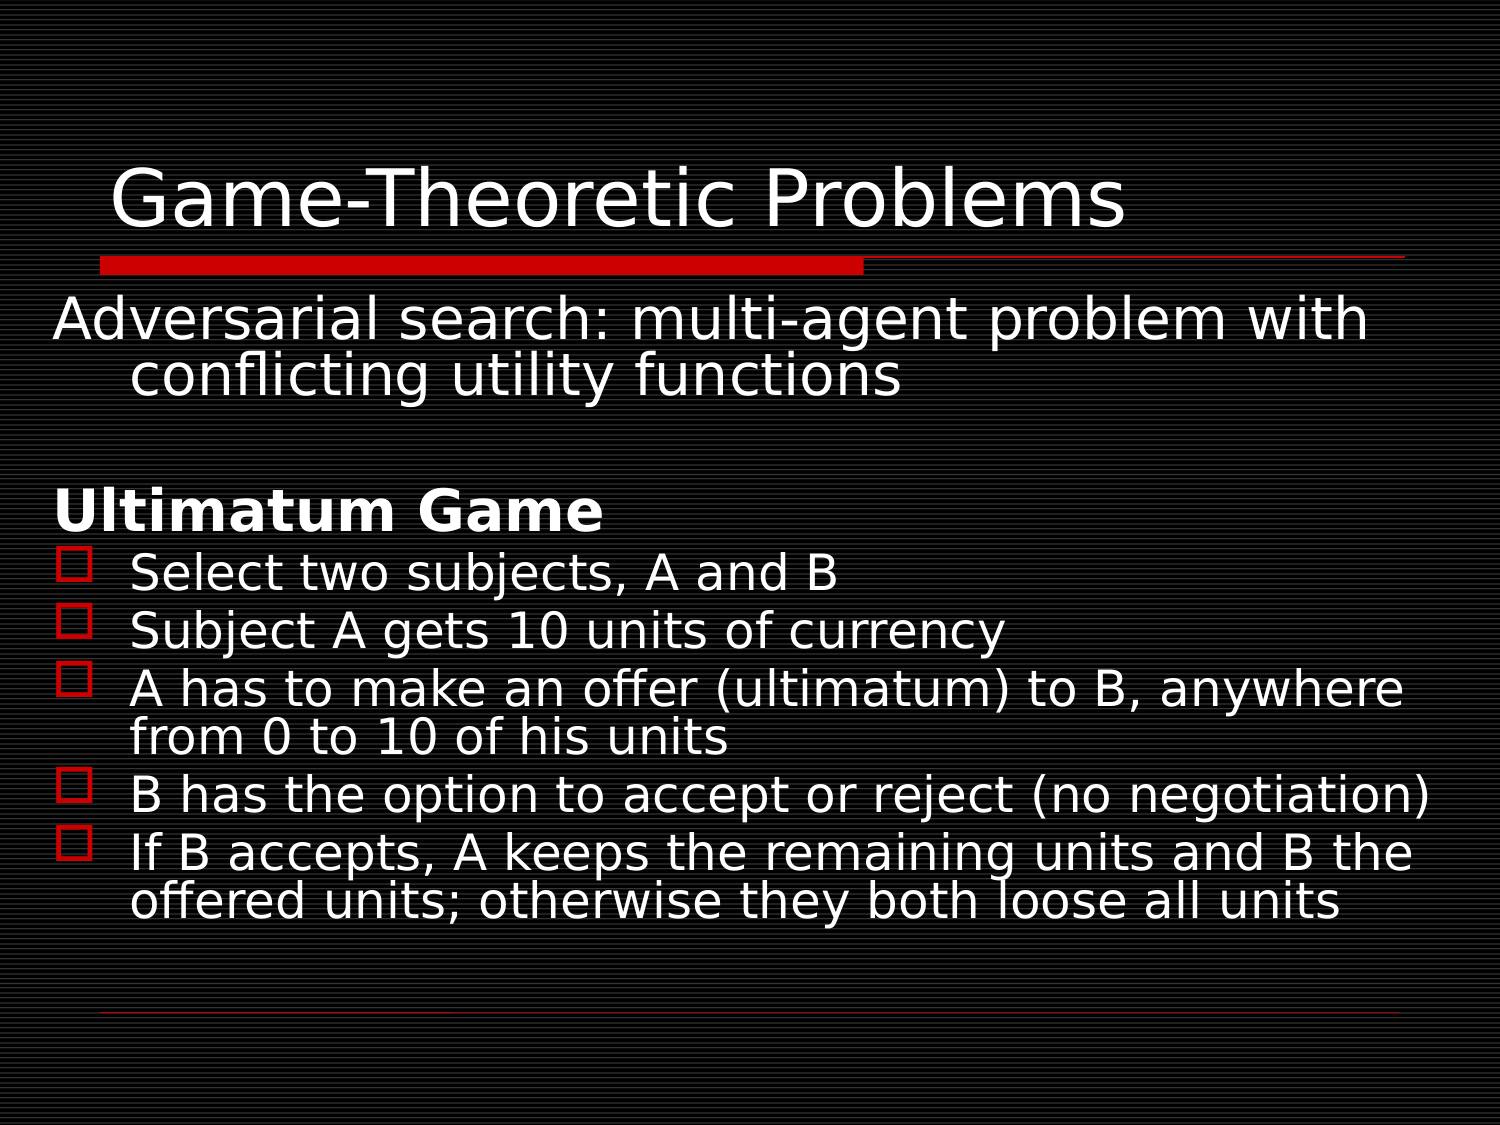

# Game-Theoretic Problems
Adversarial search: multi-agent problem with conflicting utility functions

Ultimatum Game
Select two subjects, A and B
Subject A gets 10 units of currency
A has to make an offer (ultimatum) to B, anywhere from 0 to 10 of his units
B has the option to accept or reject (no negotiation)
If B accepts, A keeps the remaining units and B the offered units; otherwise they both loose all units